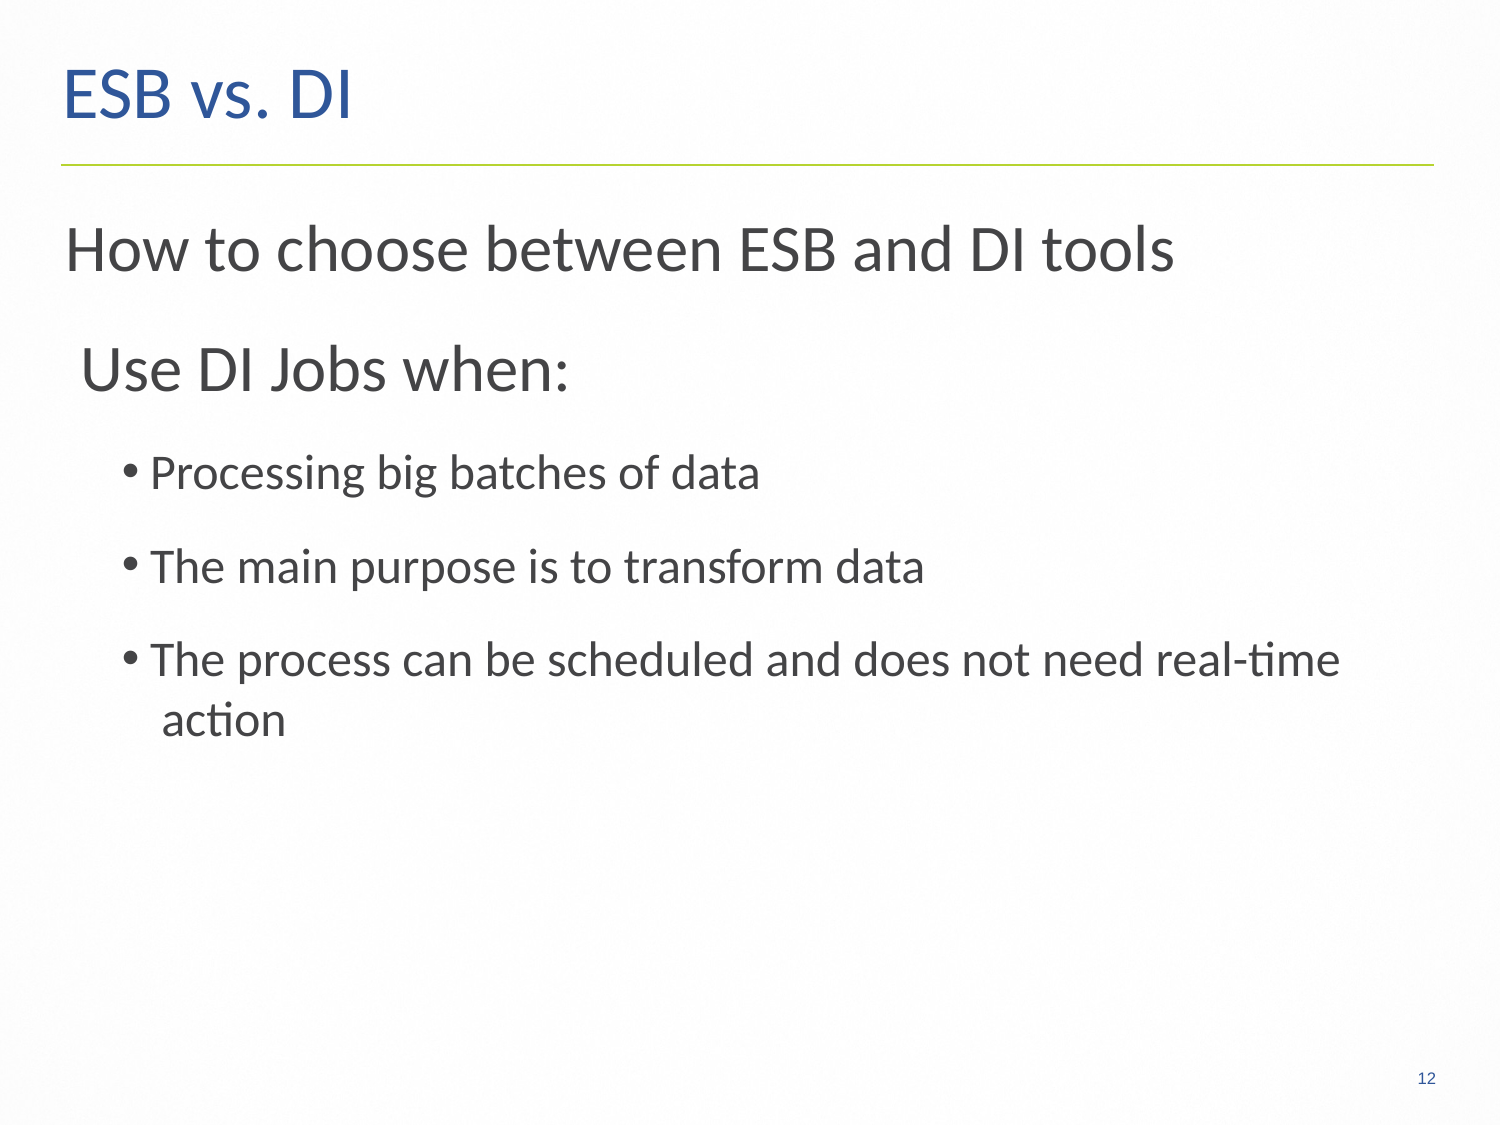

12
# ESB vs. DI
How to choose between ESB and DI tools  Use DI Jobs when:
Processing big batches of data
The main purpose is to transform data
The process can be scheduled and does not need real-time  action